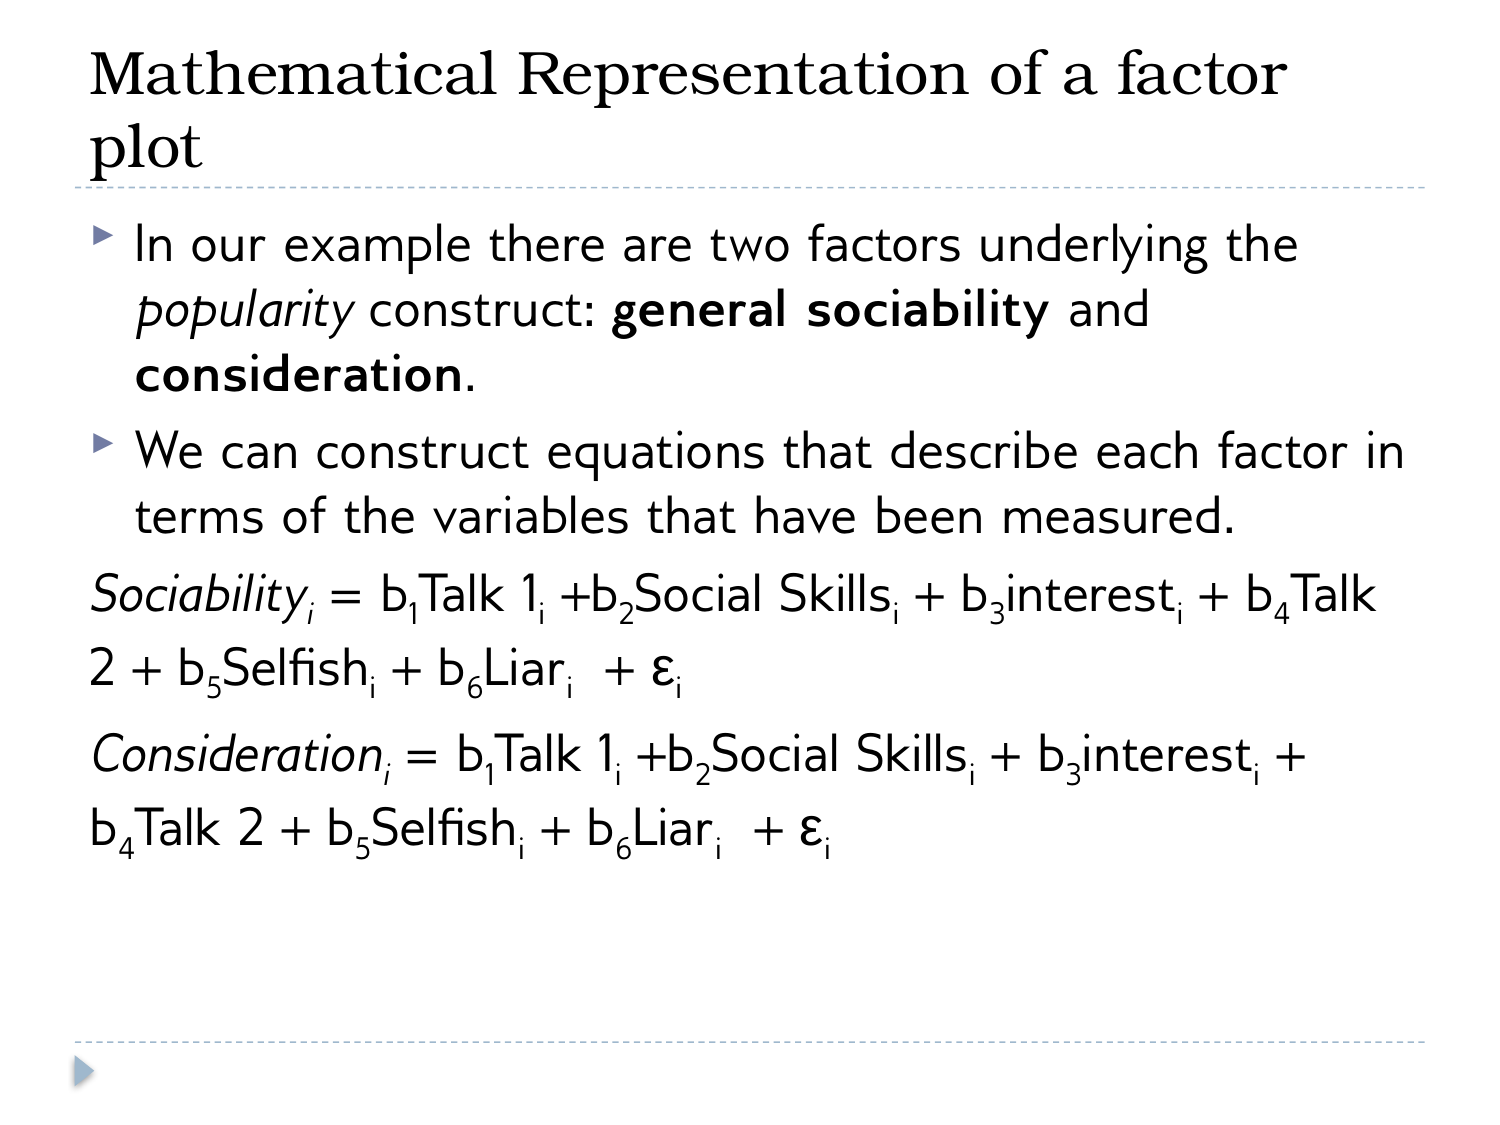

# Mathematical Representation of a factor plot
In our example there are two factors underlying the popularity construct: general sociability and consideration.
We can construct equations that describe each factor in terms of the variables that have been measured.
Sociabilityi = b1Talk 1i +b2Social Skillsi + b3interesti + b4Talk 2 + b5Selfishi + b6Liari  + εi
Considerationi = b1Talk 1i +b2Social Skillsi + b3interesti + b4Talk 2 + b5Selfishi + b6Liari  + εi